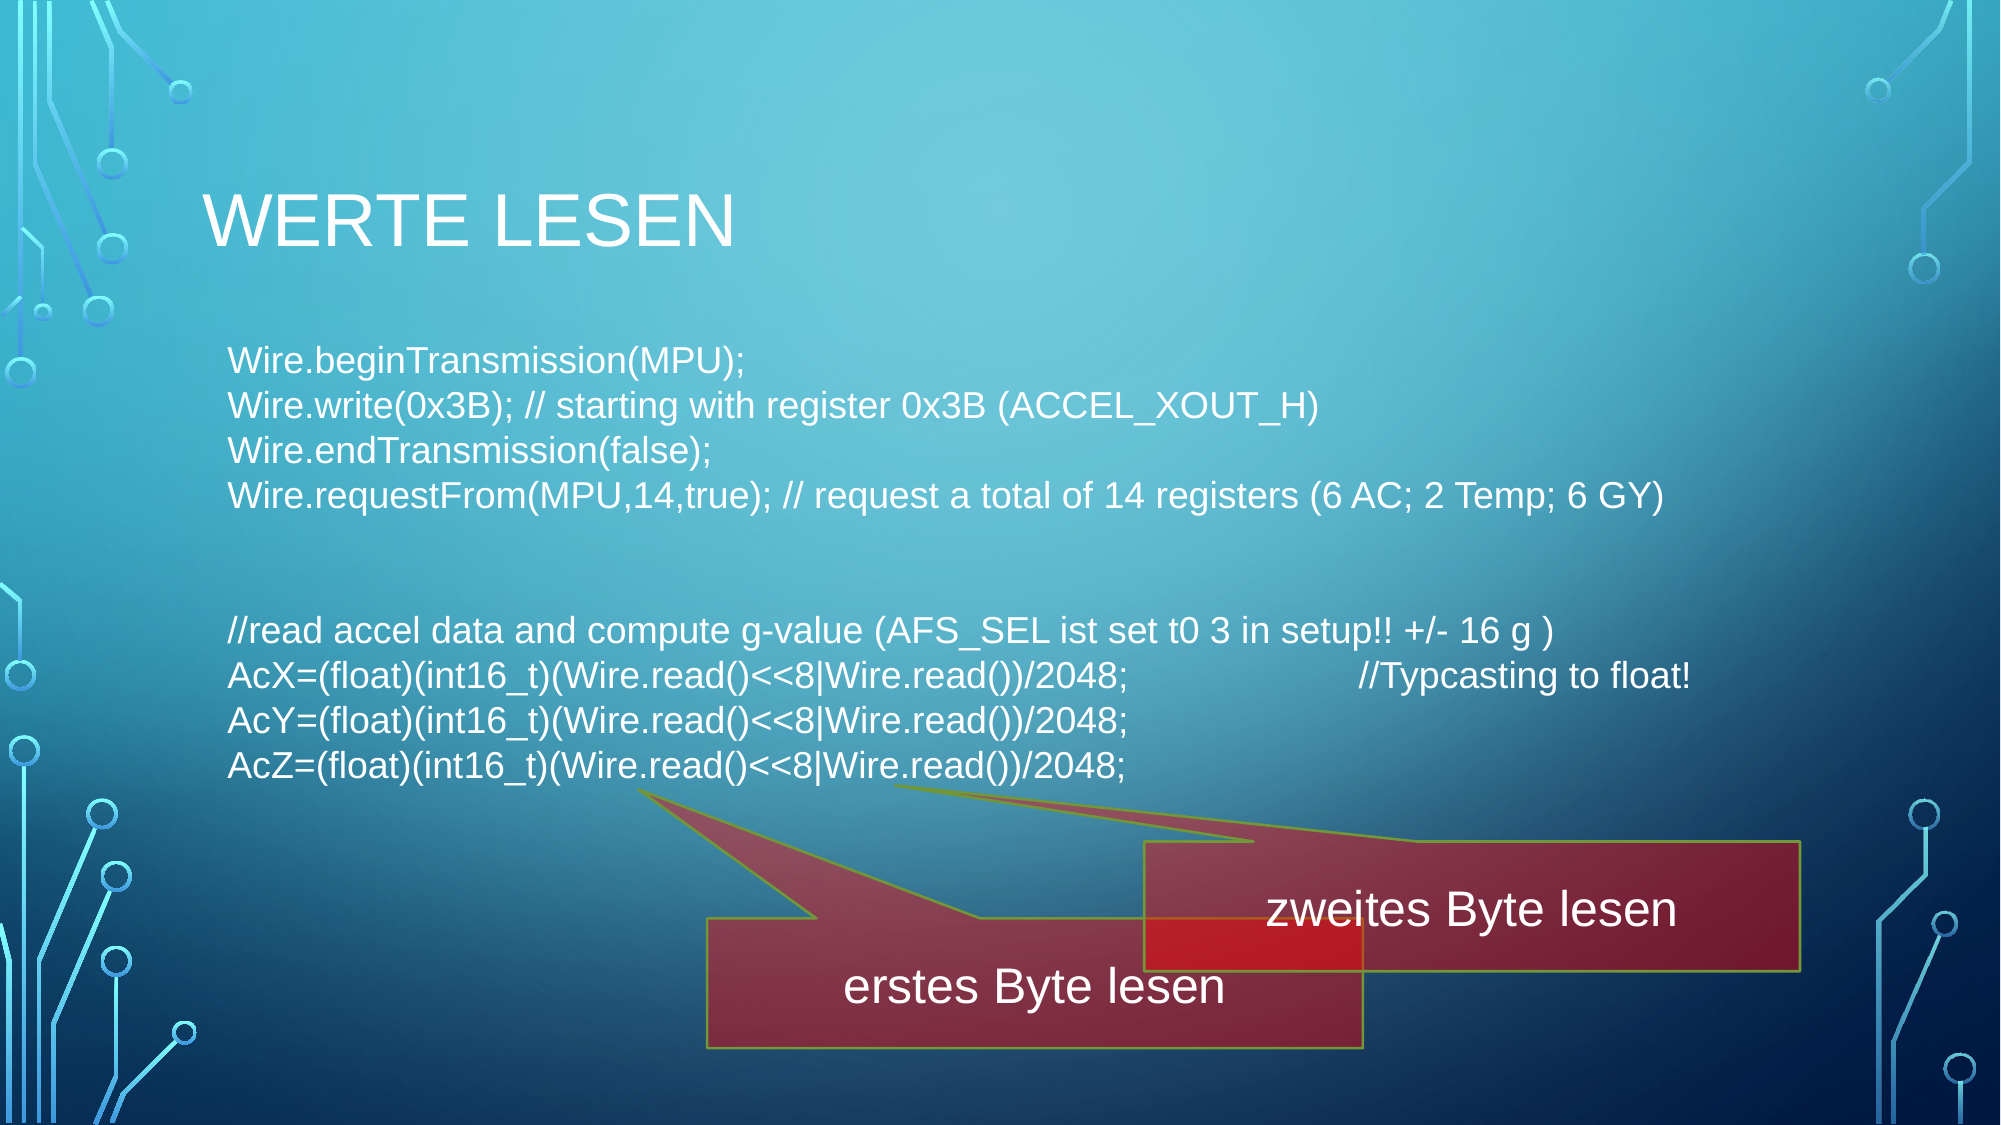

# Werte lesen
Wire.beginTransmission(MPU);
Wire.write(0x3B); // starting with register 0x3B (ACCEL_XOUT_H)
Wire.endTransmission(false);
Wire.requestFrom(MPU,14,true); // request a total of 14 registers (6 AC; 2 Temp; 6 GY)

//read accel data and compute g-value (AFS_SEL ist set t0 3 in setup!! +/- 16 g )
AcX=(float)(int16_t)(Wire.read()<<8|Wire.read())/2048;                      //Typcasting to float!
AcY=(float)(int16_t)(Wire.read()<<8|Wire.read())/2048;
AcZ=(float)(int16_t)(Wire.read()<<8|Wire.read())/2048;
zweites Byte lesen
erstes Byte lesen